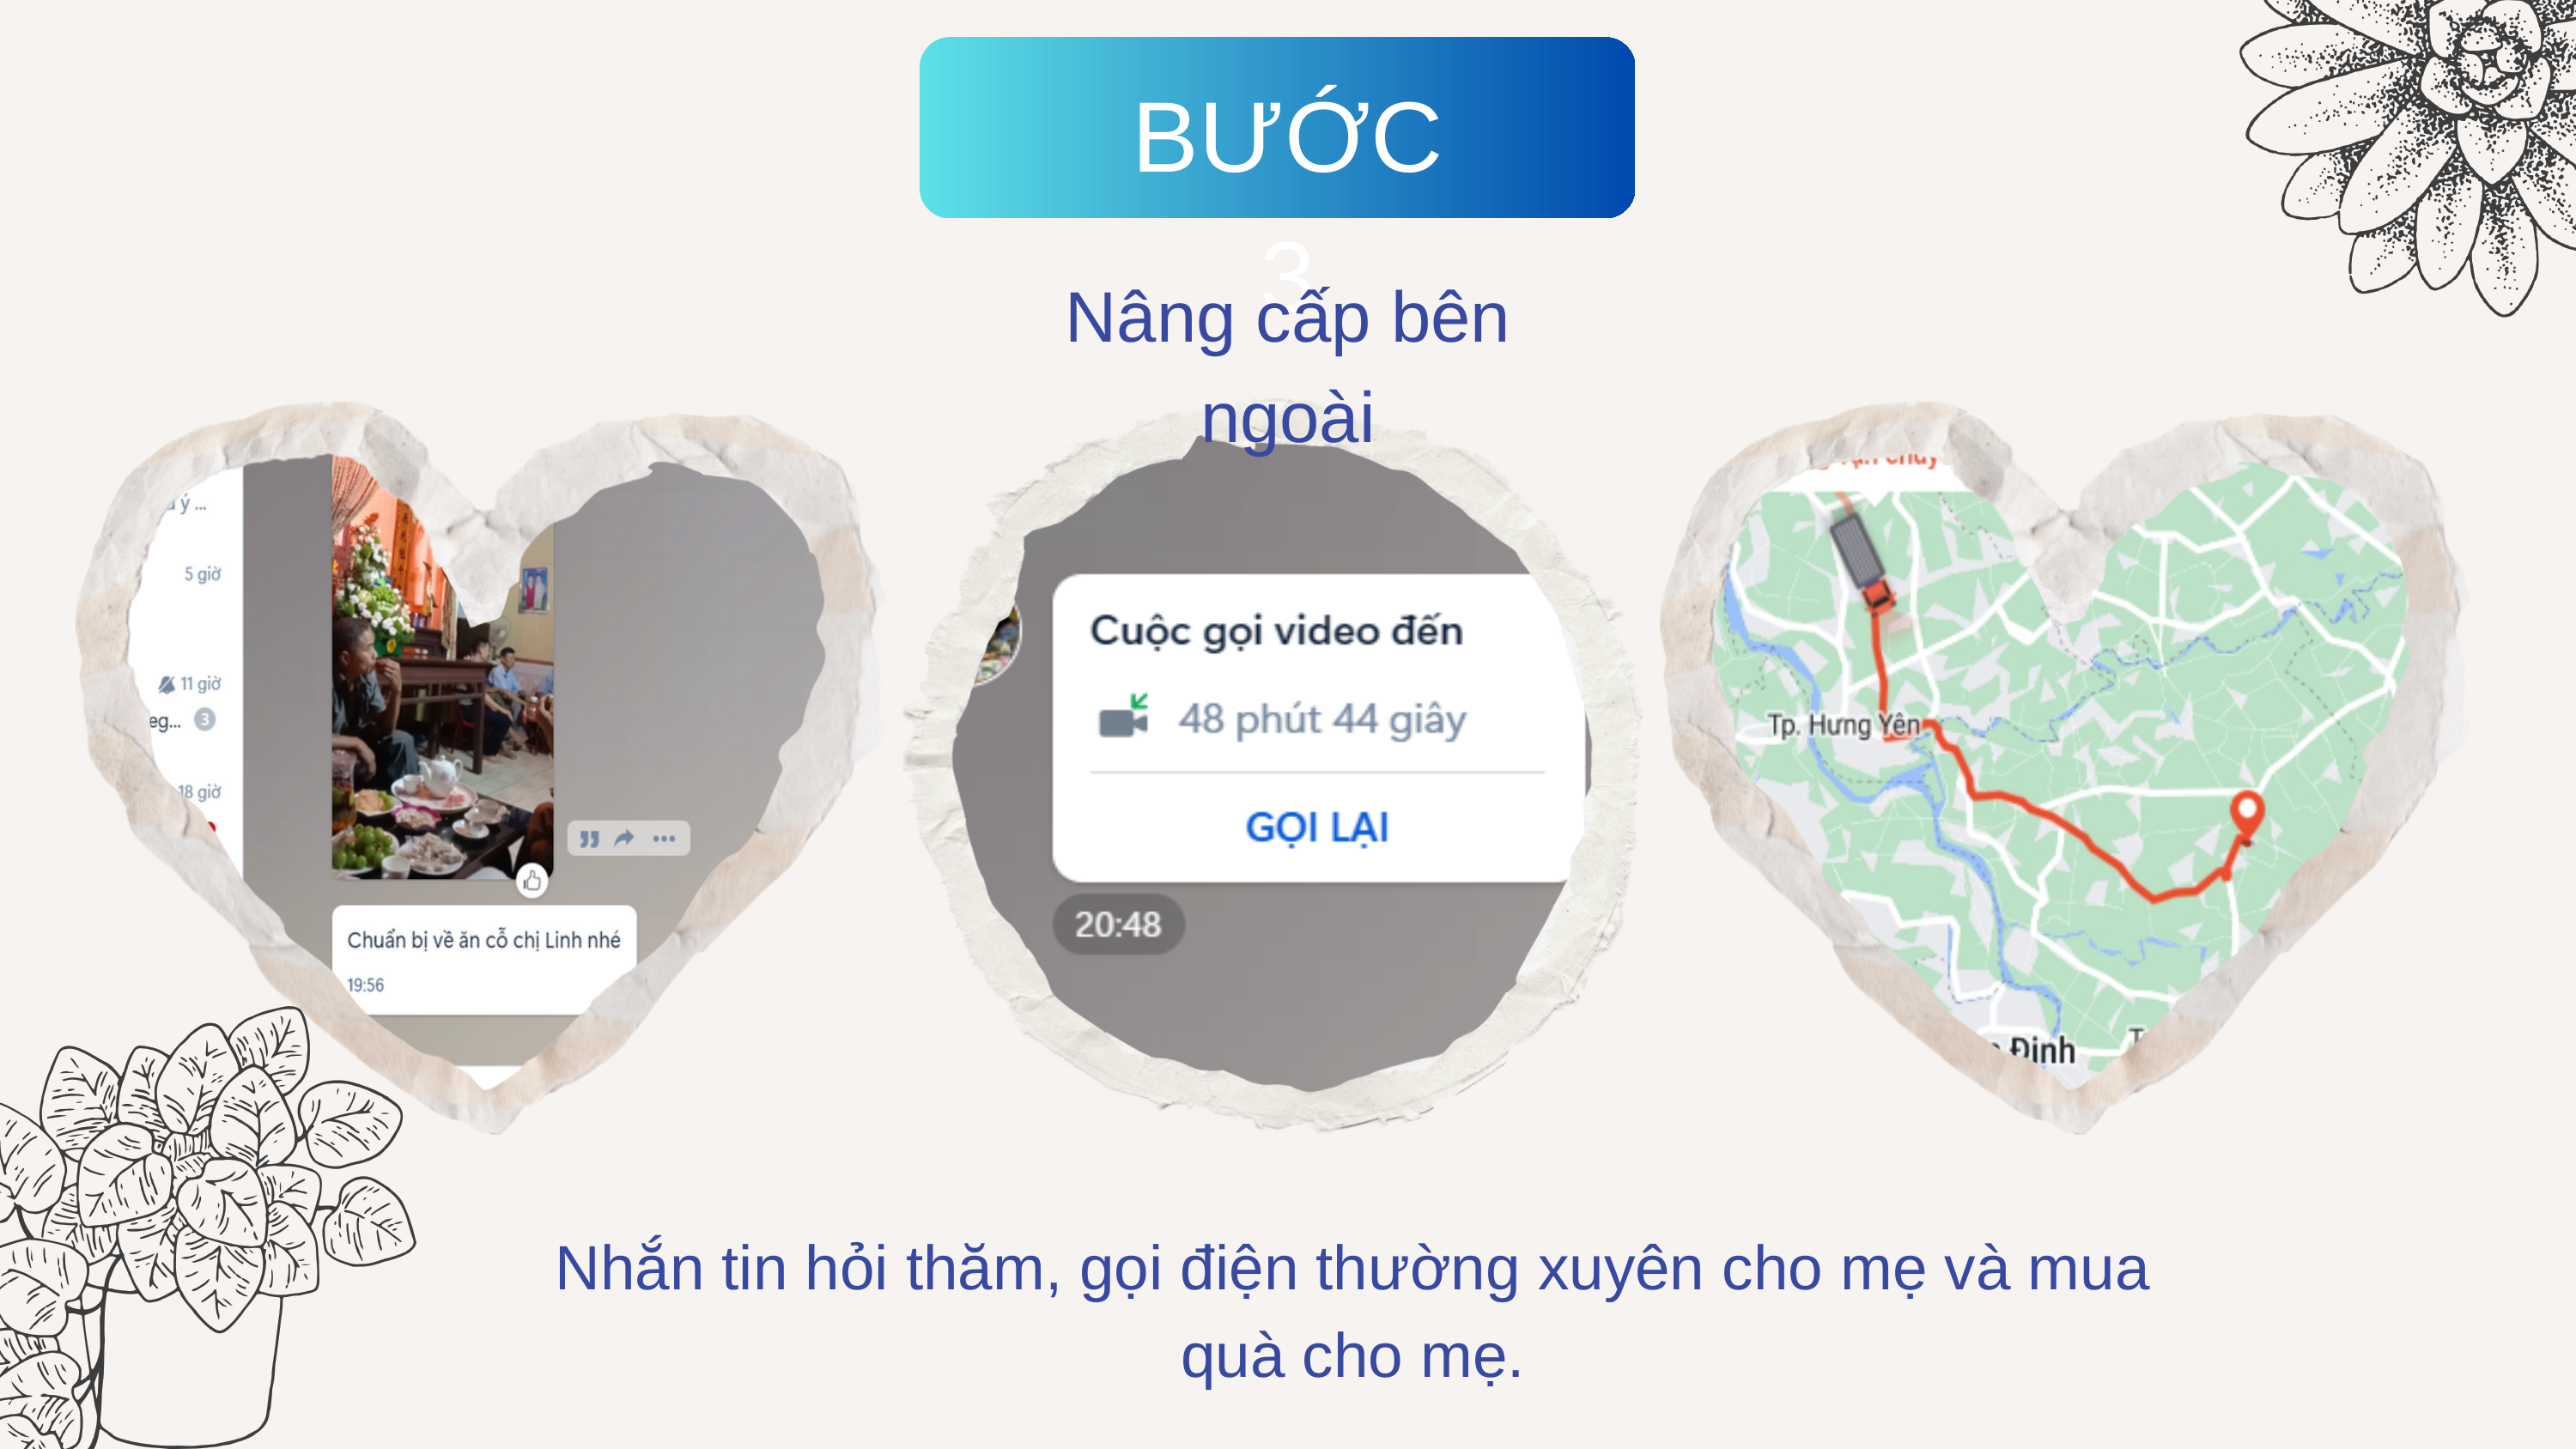

BƯỚC 3
Nâng cấp bên ngoài

Nhắn tin hỏi thăm, gọi điện thường xuyên cho mẹ và mua quà cho mẹ.